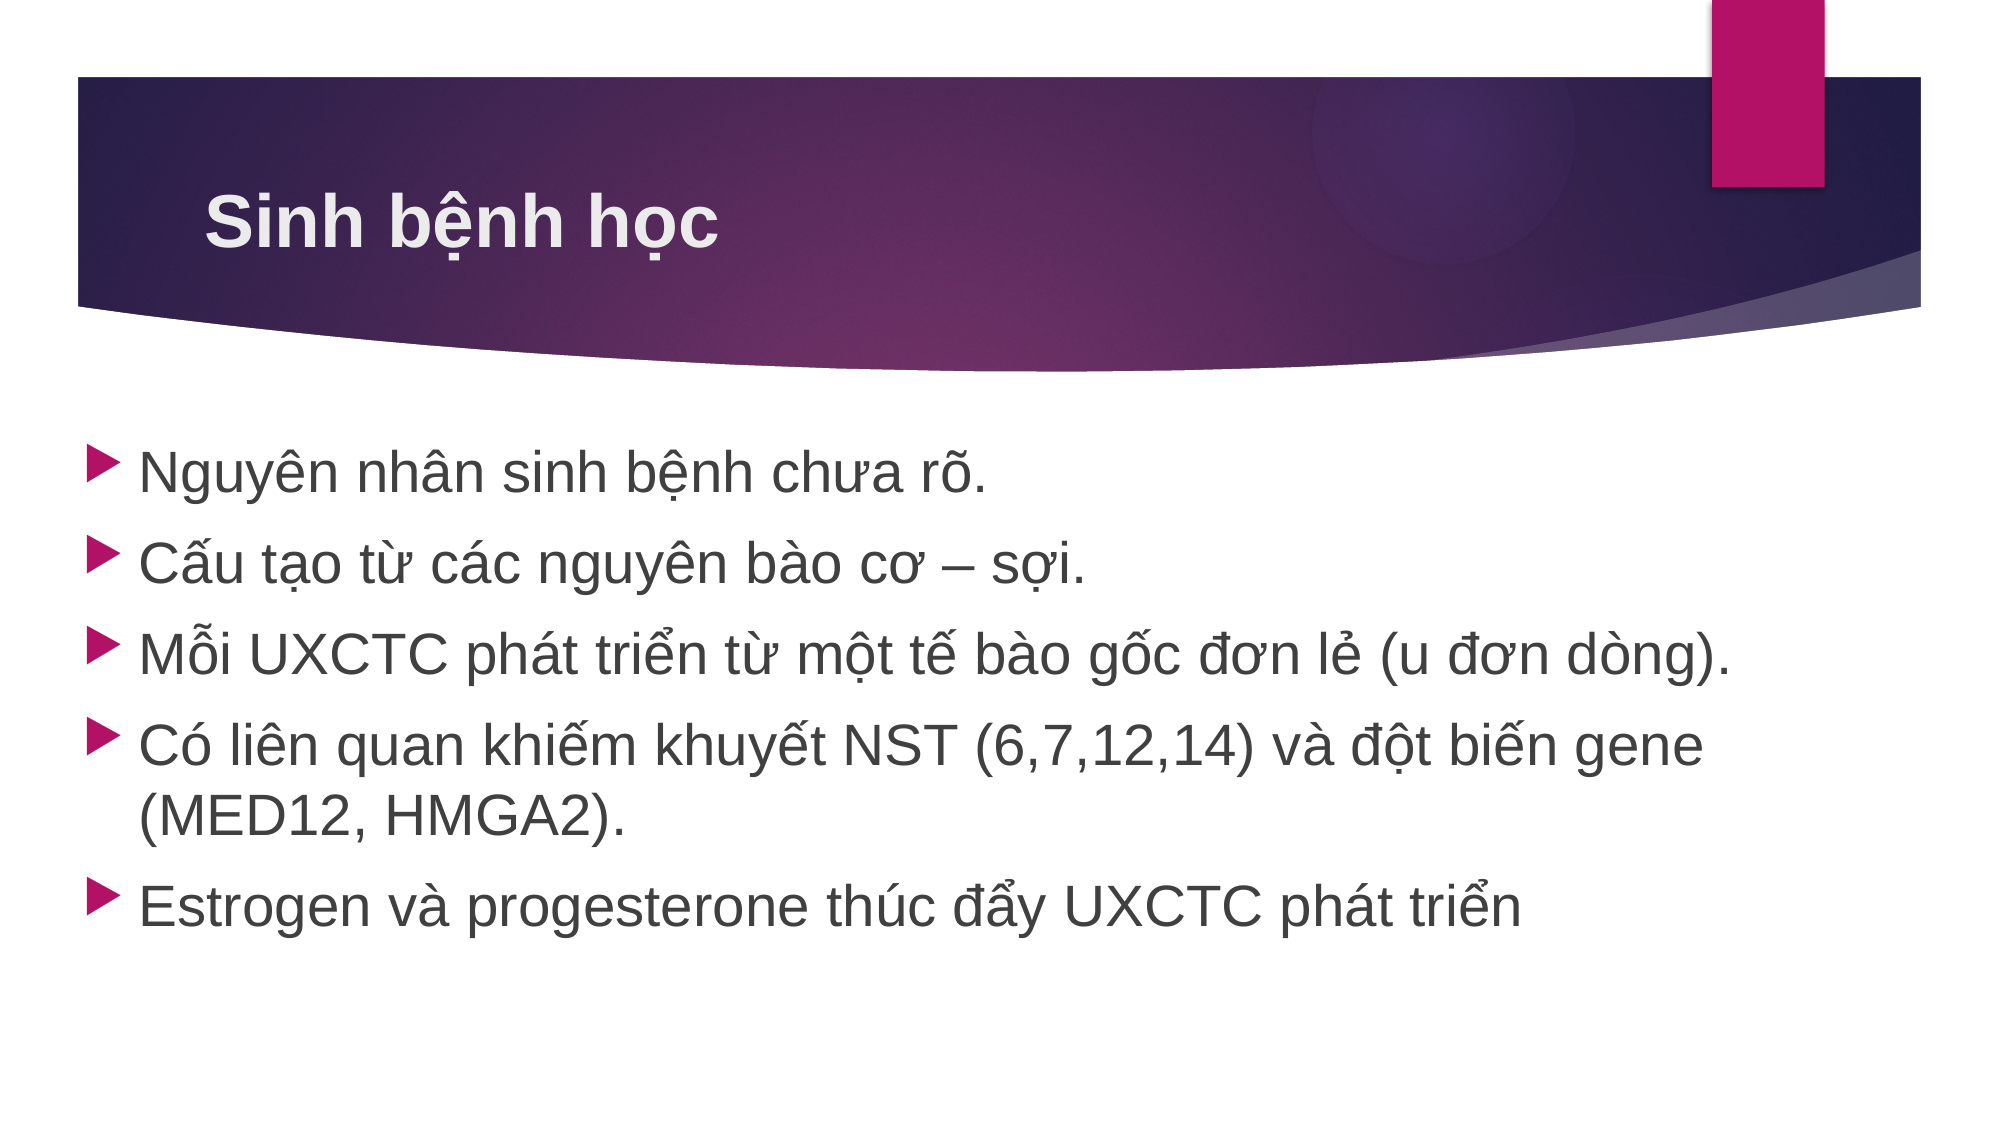

# Sinh bệnh học
Nguyên nhân sinh bệnh chưa rõ.
Cấu tạo từ các nguyên bào cơ – sợi.
Mỗi UXCTC phát triển từ một tế bào gốc đơn lẻ (u đơn dòng).
Có liên quan khiếm khuyết NST (6,7,12,14) và đột biến gene (MED12, HMGA2).
Estrogen và progesterone thúc đẩy UXCTC phát triển